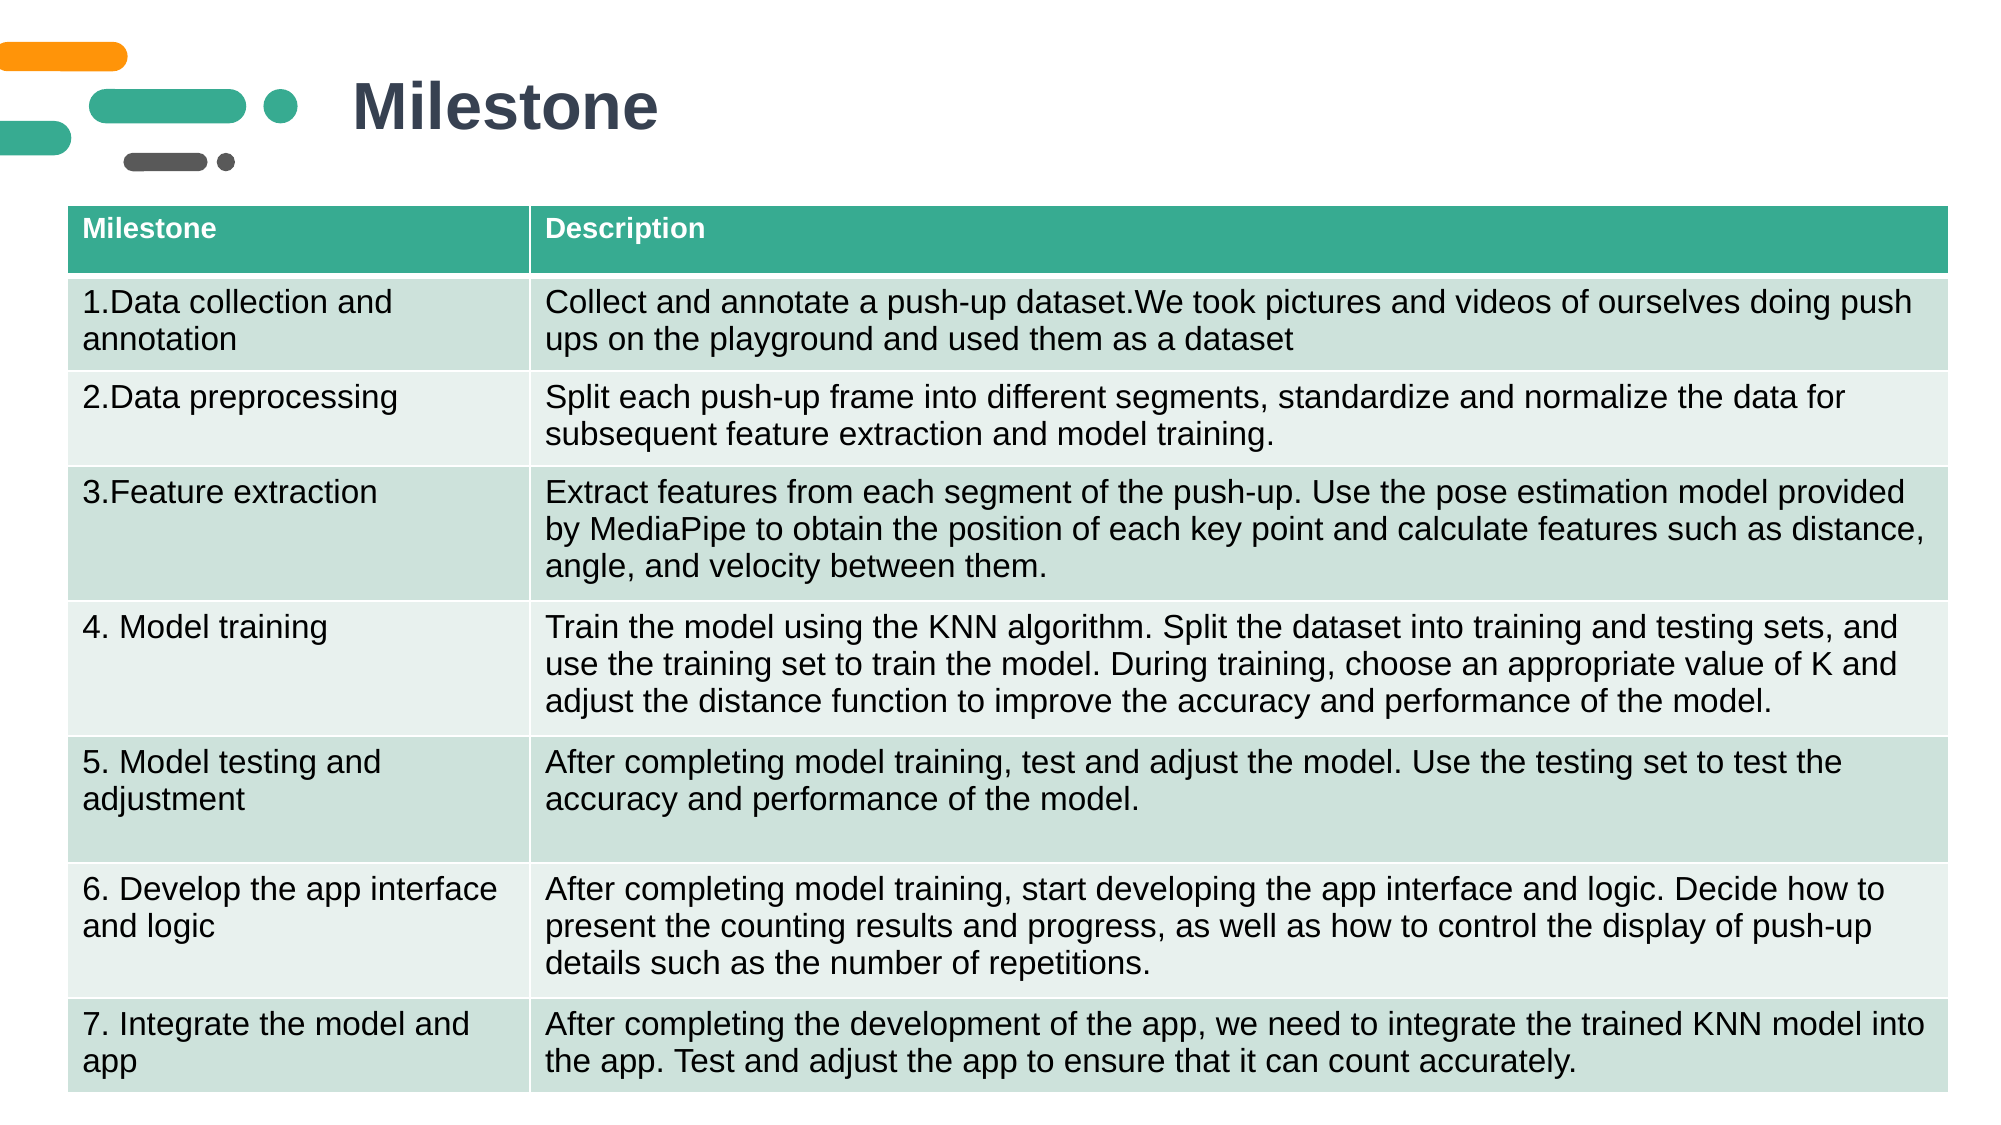

Milestone

| Milestone | Description |
| --- | --- |
| 1.Data collection and annotation | Collect and annotate a push-up dataset.We took pictures and videos of ourselves doing push ups on the playground and used them as a dataset |
| 2.Data preprocessing | Split each push-up frame into different segments, standardize and normalize the data for subsequent feature extraction and model training. |
| 3.Feature extraction | Extract features from each segment of the push-up. Use the pose estimation model provided by MediaPipe to obtain the position of each key point and calculate features such as distance, angle, and velocity between them. |
| 4. Model training | Train the model using the KNN algorithm. Split the dataset into training and testing sets, and use the training set to train the model. During training, choose an appropriate value of K and adjust the distance function to improve the accuracy and performance of the model. |
| 5. Model testing and adjustment | After completing model training, test and adjust the model. Use the testing set to test the accuracy and performance of the model. |
| 6. Develop the app interface and logic | After completing model training, start developing the app interface and logic. Decide how to present the counting results and progress, as well as how to control the display of push-up details such as the number of repetitions. |
| 7. Integrate the model and app | After completing the development of the app, we need to integrate the trained KNN model into the app. Test and adjust the app to ensure that it can count accurately. |